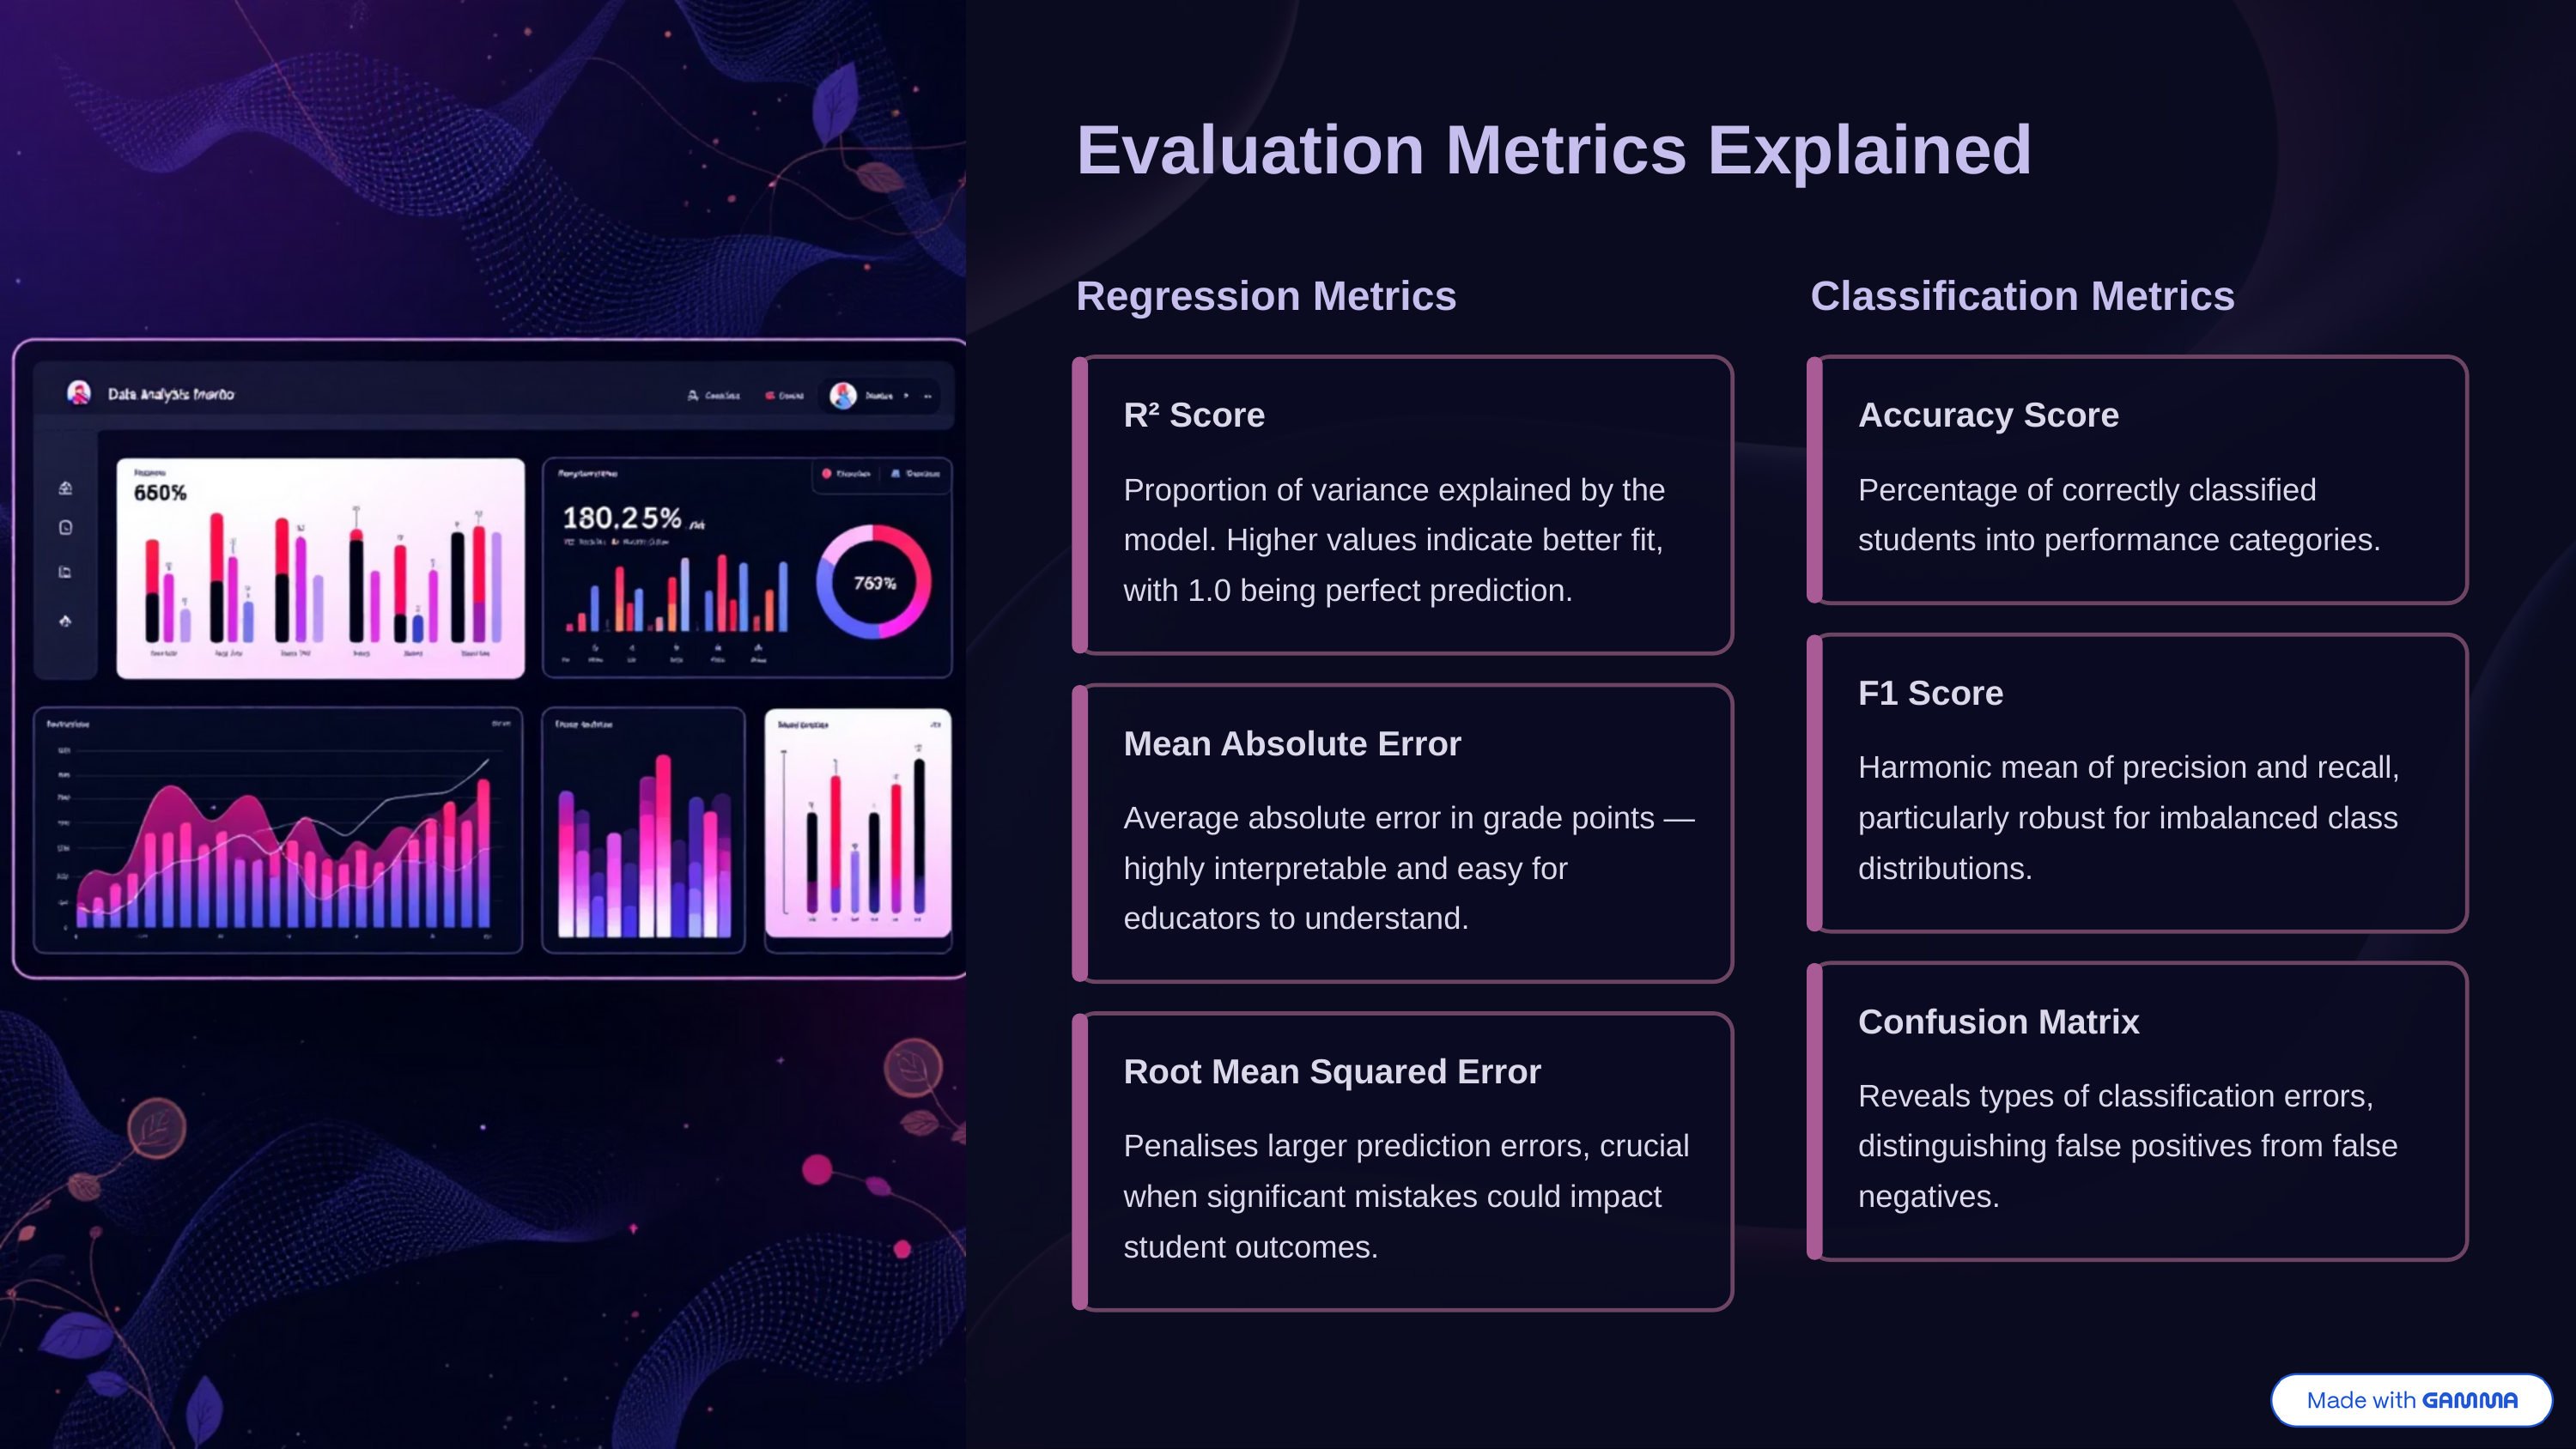

Evaluation Metrics Explained
Regression Metrics
Classification Metrics

R² Score
Accuracy Score
Proportion of variance explained by the model. Higher values indicate better fit, with 1.0 being perfect prediction.
Percentage of correctly classified students into performance categories.

F1 Score

Mean Absolute Error
Harmonic mean of precision and recall, particularly robust for imbalanced class distributions.
Average absolute error in grade points — highly interpretable and easy for educators to understand.

Confusion Matrix

Root Mean Squared Error
Reveals types of classification errors, distinguishing false positives from false negatives.
Penalises larger prediction errors, crucial when significant mistakes could impact student outcomes.